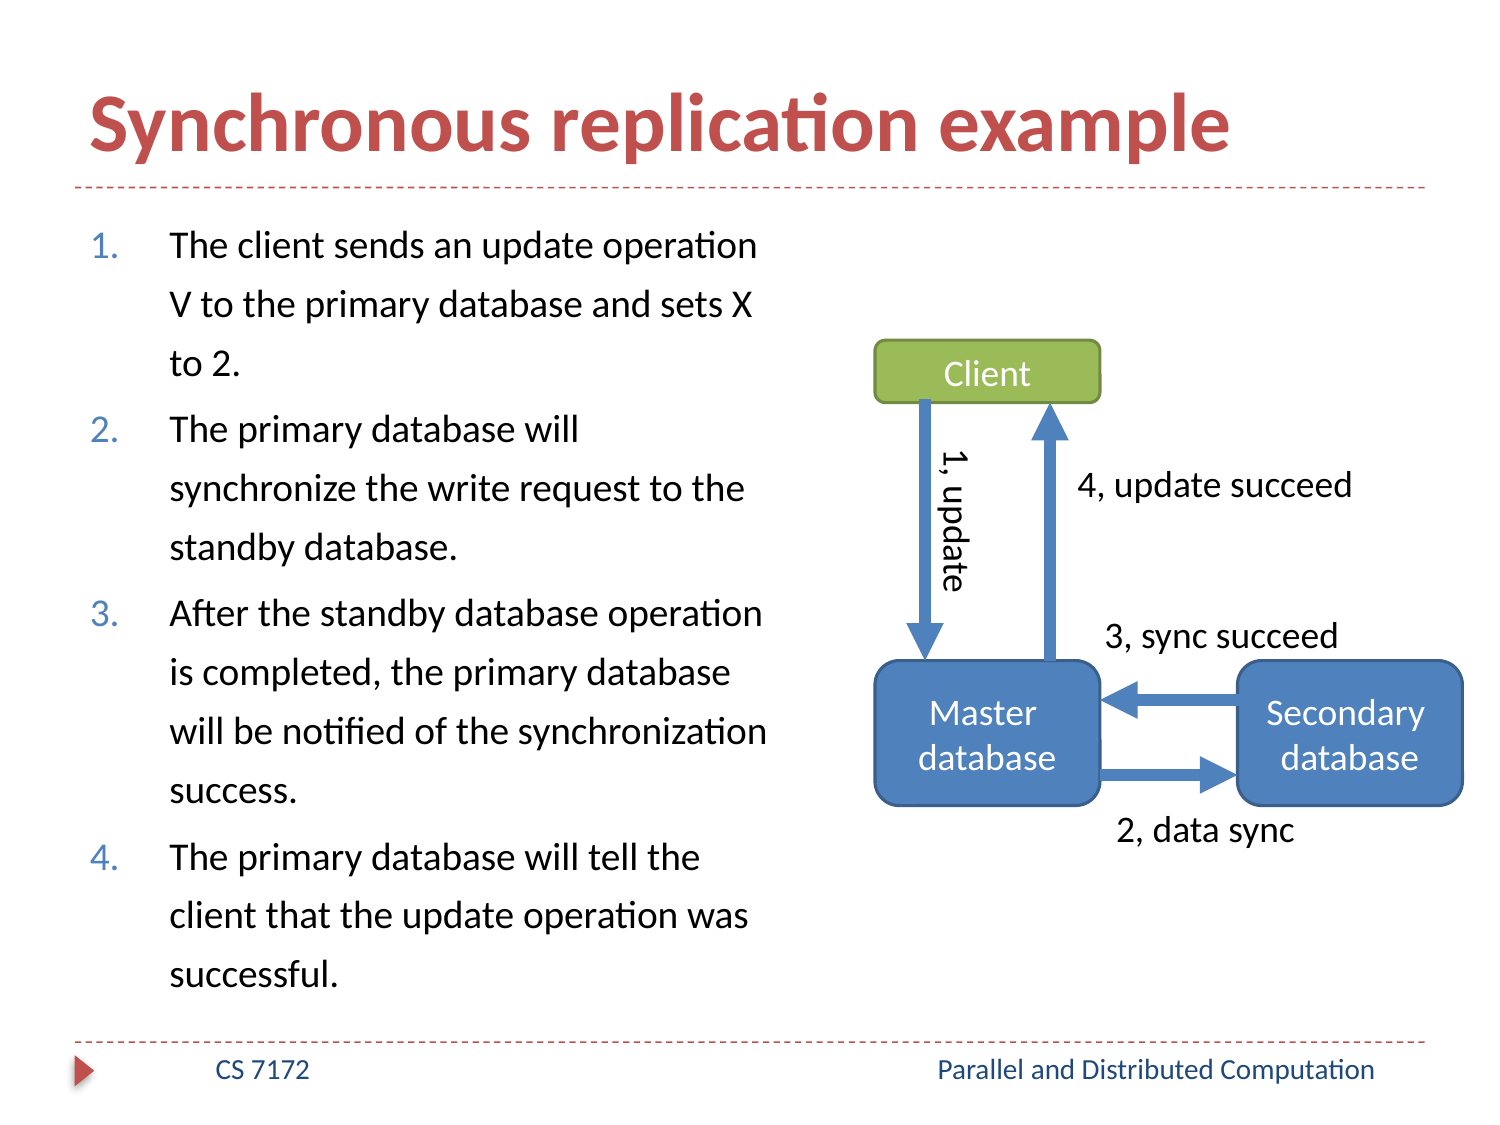

# Synchronous replication example
The client sends an update operation V to the primary database and sets X to 2.
The primary database will synchronize the write request to the standby database.
After the standby database operation is completed, the primary database will be notified of the synchronization success.
The primary database will tell the client that the update operation was successful.
Client
4, update succeed
1, update
3, sync succeed
Master
database
Secondary
database
2, data sync
CS 7172
Parallel and Distributed Computation